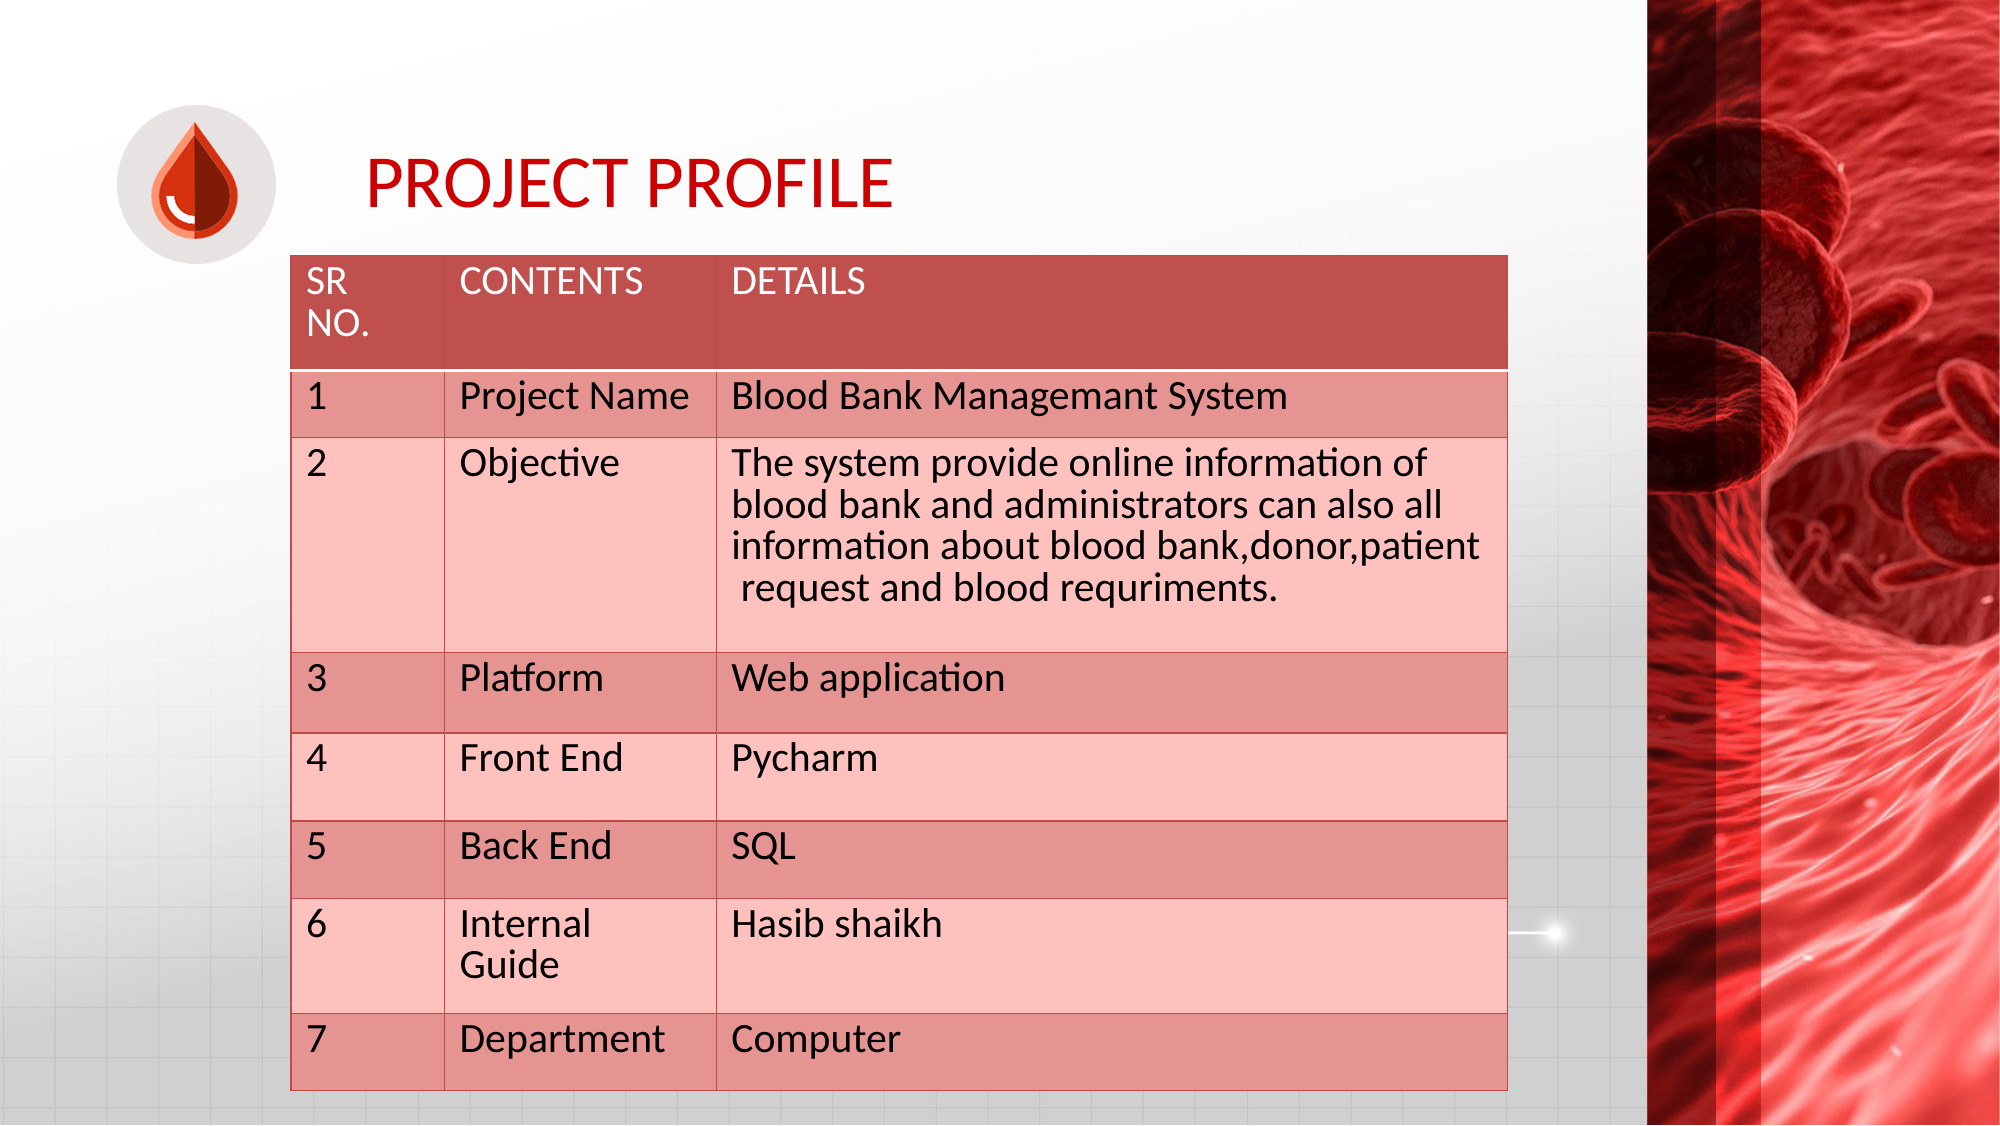

PROJECT PROFILE
| SR NO. | CONTENTS | DETAILS |
| --- | --- | --- |
| 1 | Project Name | Blood Bank Managemant System |
| 2 | Objective | The system provide online information of blood bank and administrators can also all information about blood bank,donor,patient request and blood requriments. |
| 3 | Platform | Web application |
| 4 | Front End | Pycharm |
| 5 | Back End | SQL |
| 6 | Internal Guide | Hasib shaikh |
| 7 | Department | Computer |